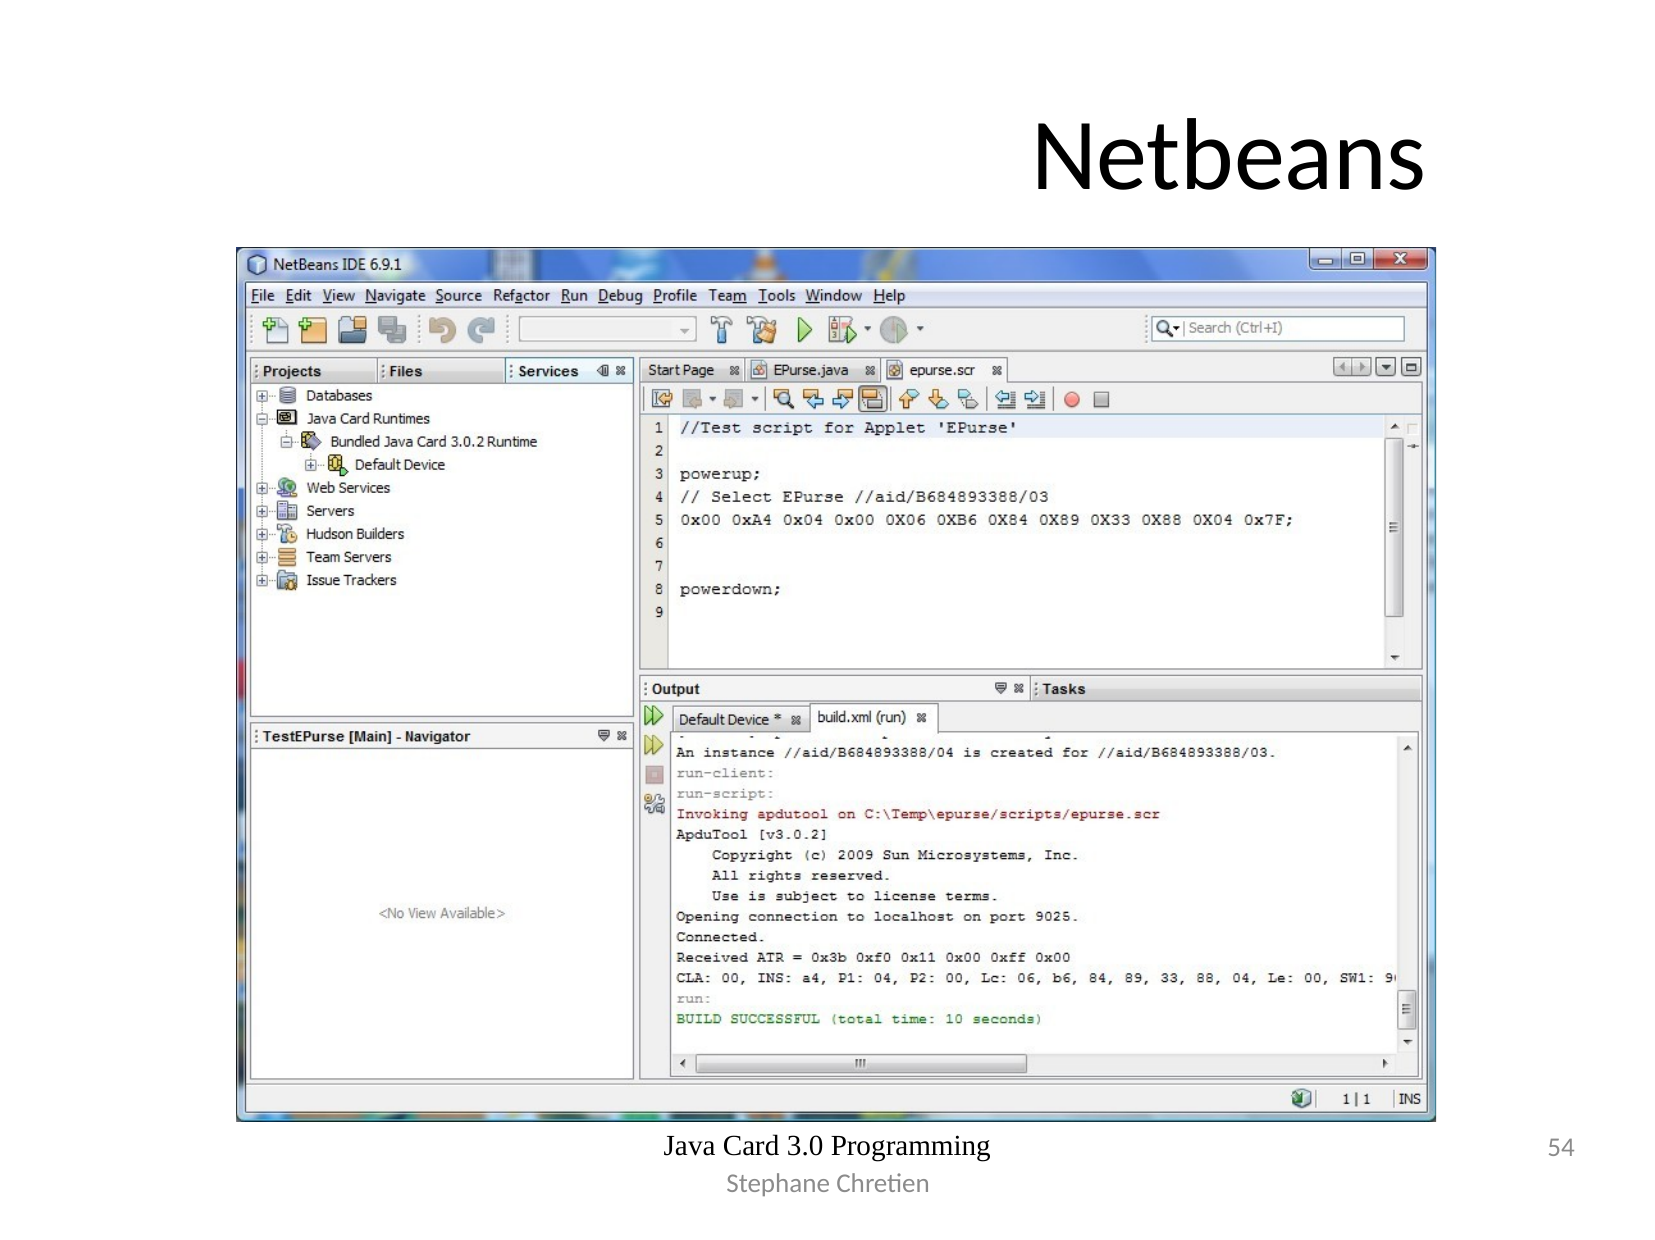

# Netbeans

Java Card 3.0 Programming
54
Stephane Chretien